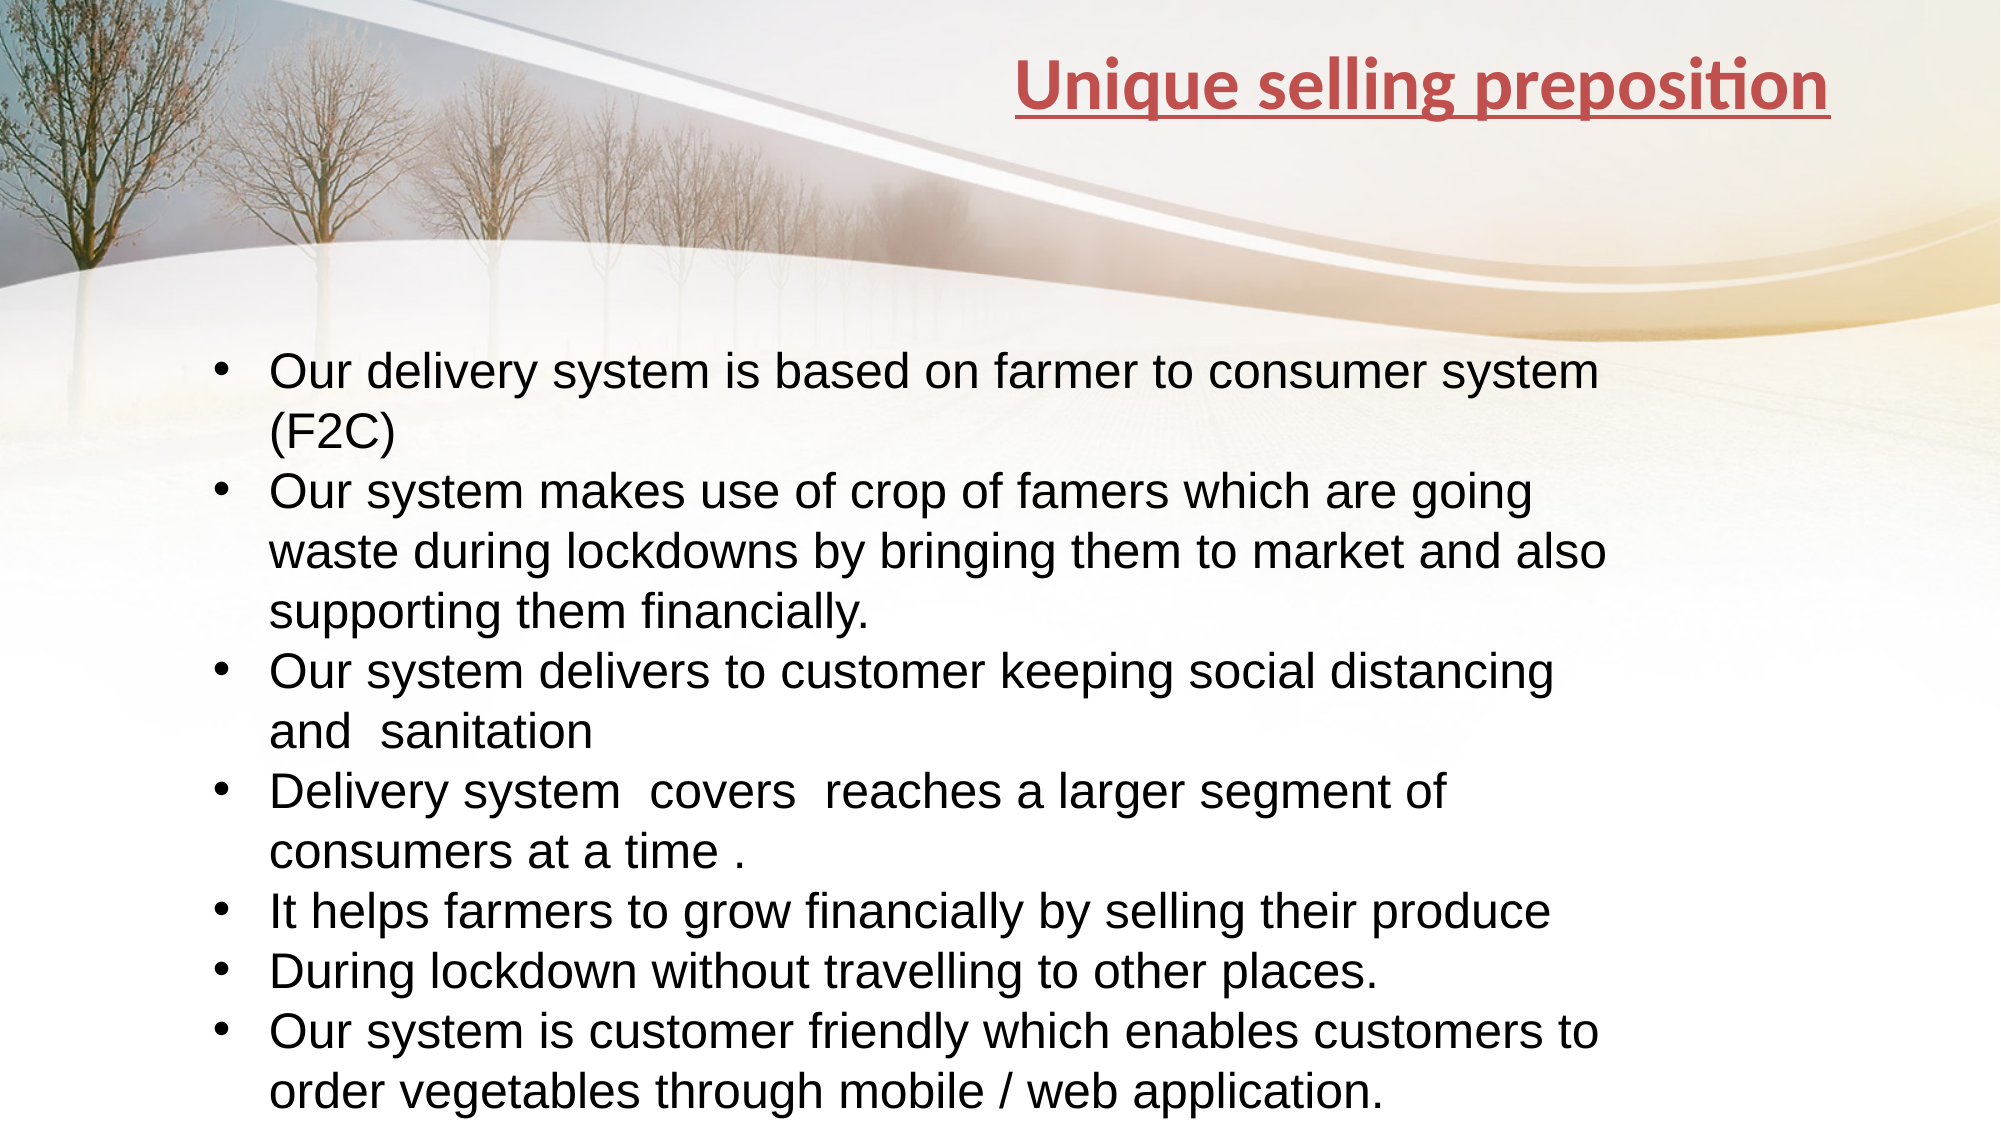

Unique selling preposition
Our delivery system is based on farmer to consumer system (F2C)
Our system makes use of crop of famers which are going waste during lockdowns by bringing them to market and also supporting them financially.
Our system delivers to customer keeping social distancing and  sanitation
Delivery system  covers  reaches a larger segment of consumers at a time .
It helps farmers to grow financially by selling their produce
During lockdown without travelling to other places.
Our system is customer friendly which enables customers to order vegetables through mobile / web application.